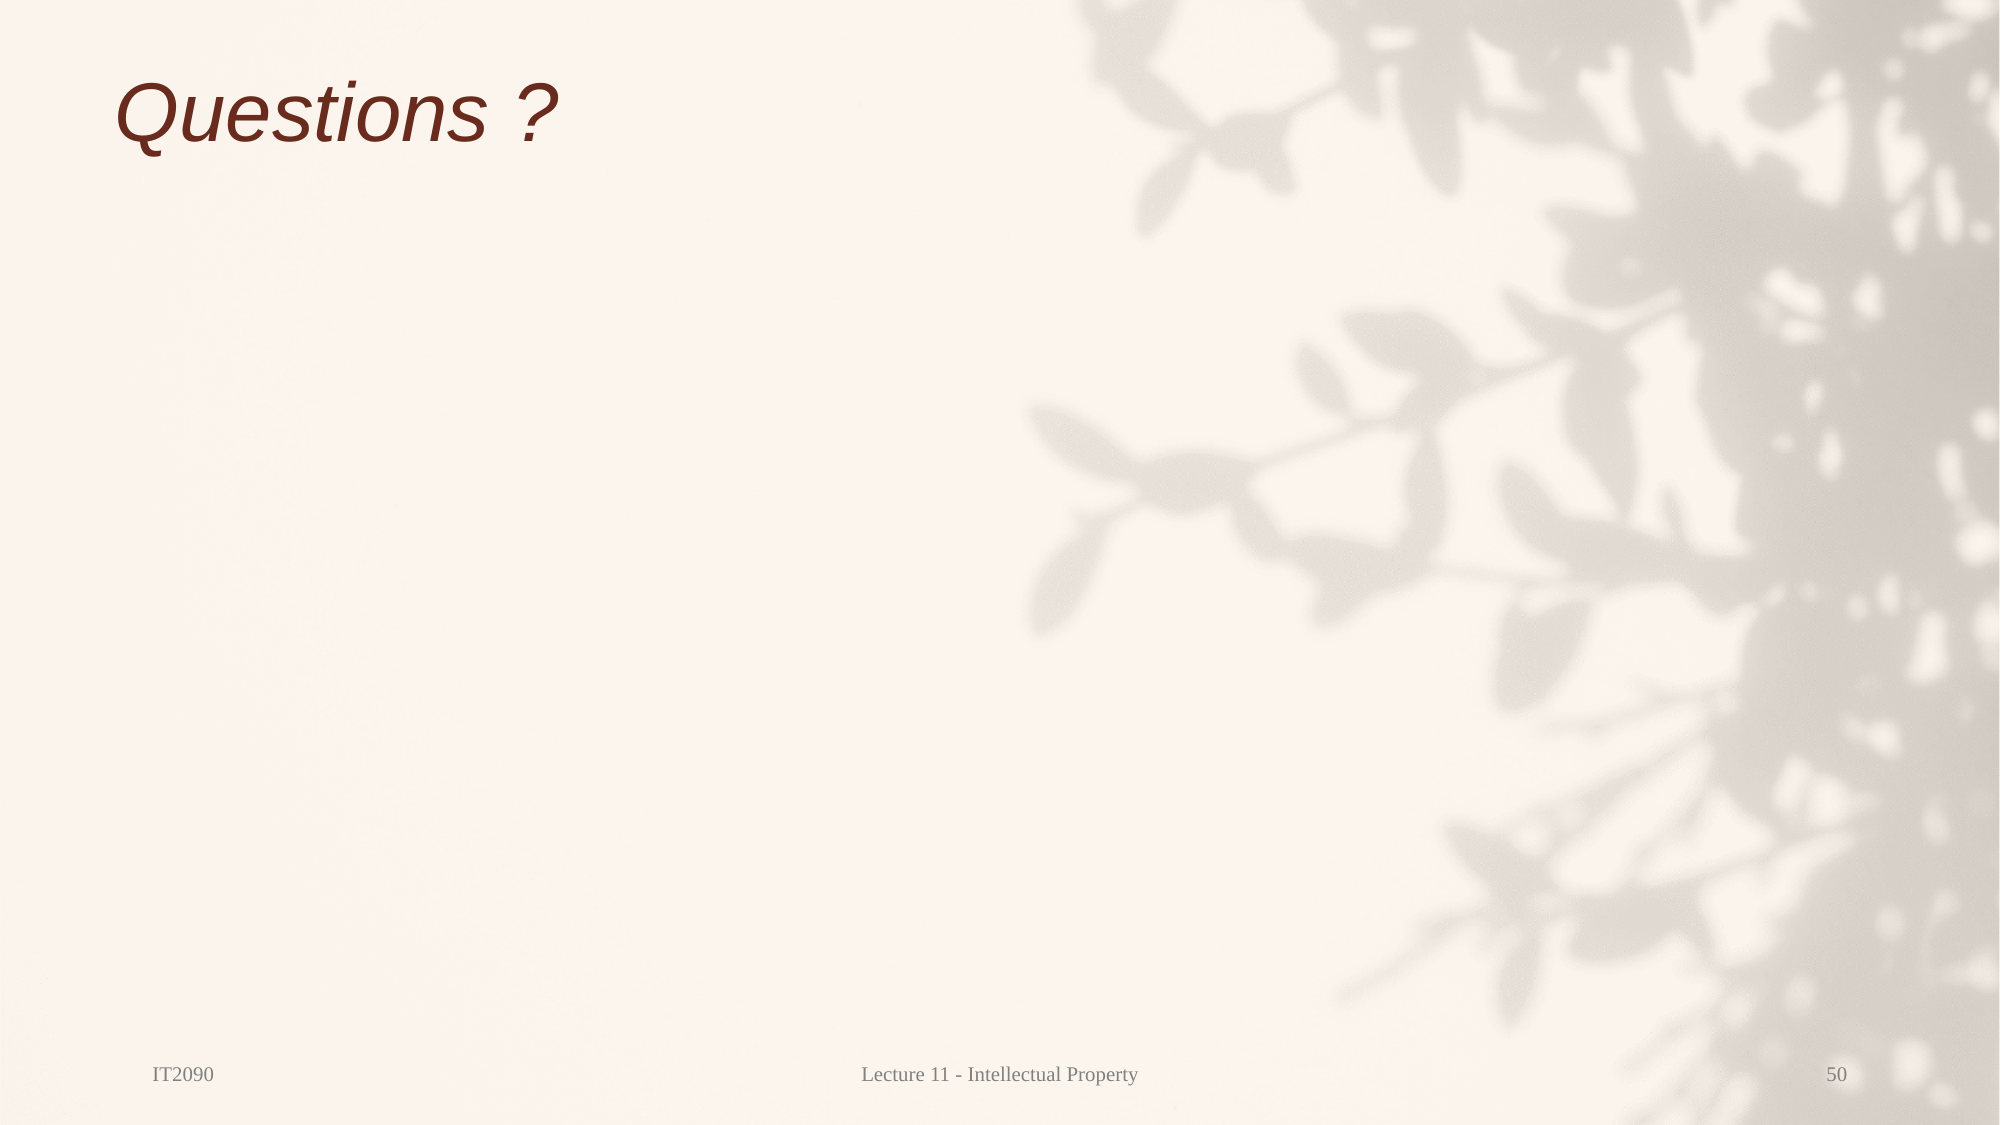

# Questions ?
IT2090
Lecture 11 - Intellectual Property
50